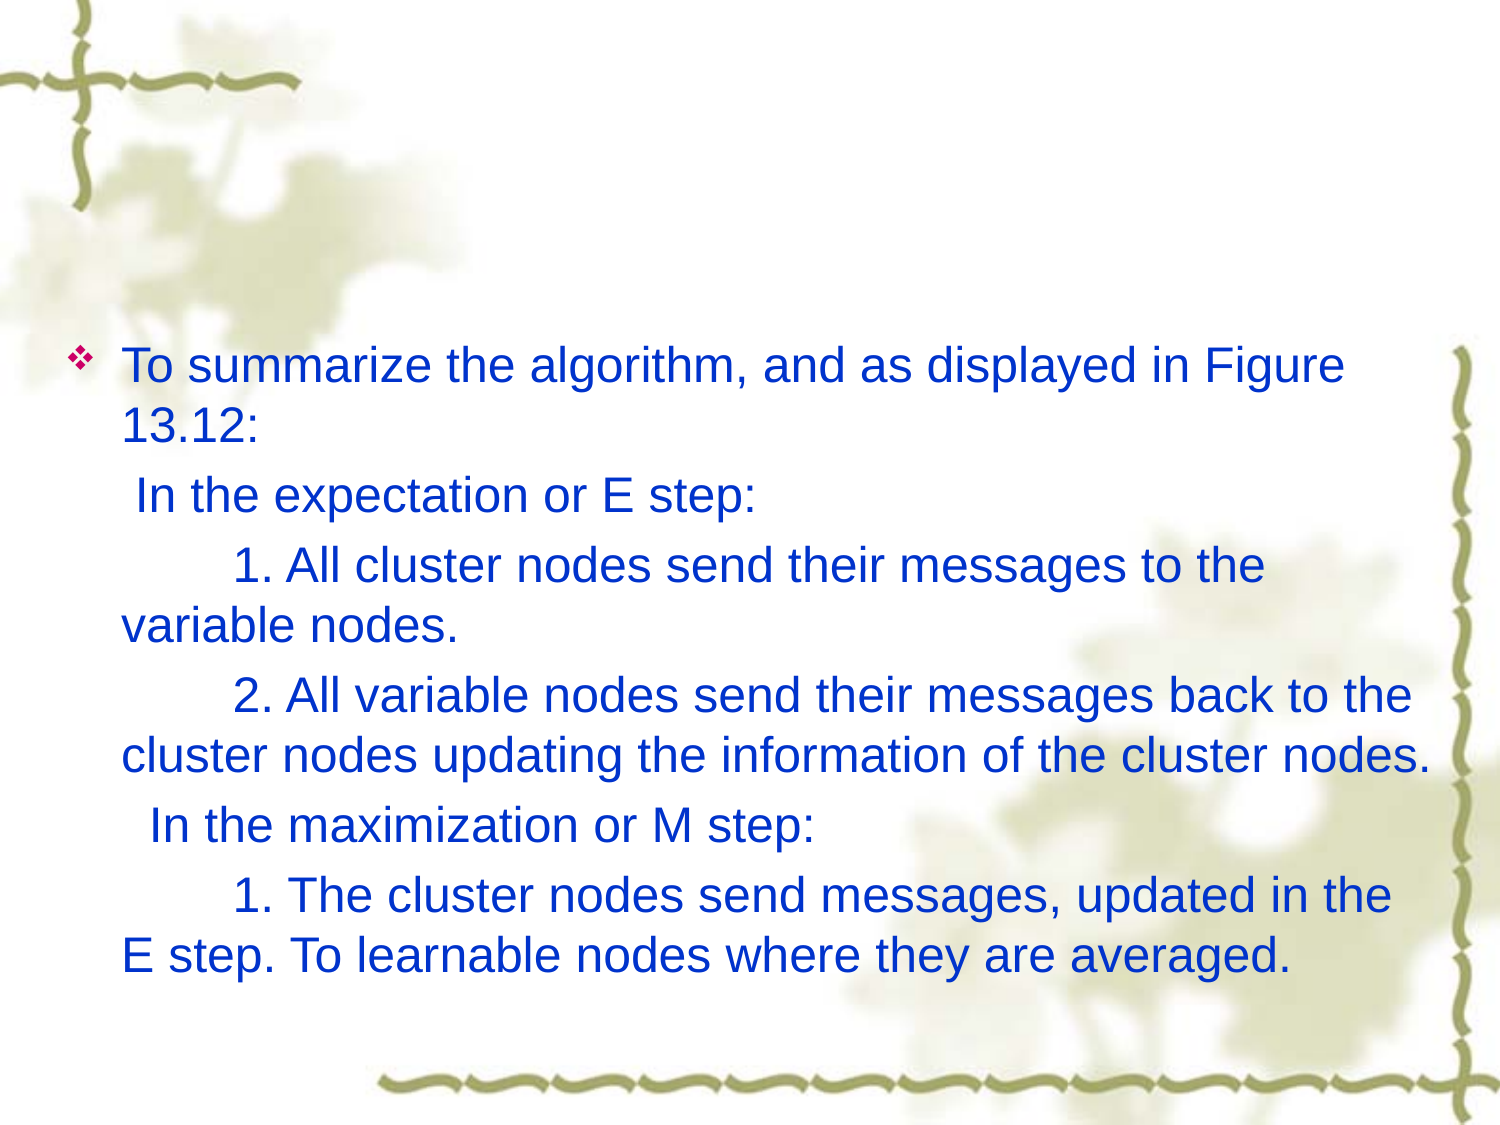

#
To summarize the algorithm, and as displayed in Figure 13.12:
     In the expectation or E step:
            1. All cluster nodes send their messages to the variable nodes.
            2. All variable nodes send their messages back to the cluster nodes updating the information of the cluster nodes.
      In the maximization or M step:
            1. The cluster nodes send messages, updated in the E step. To learnable nodes where they are averaged.